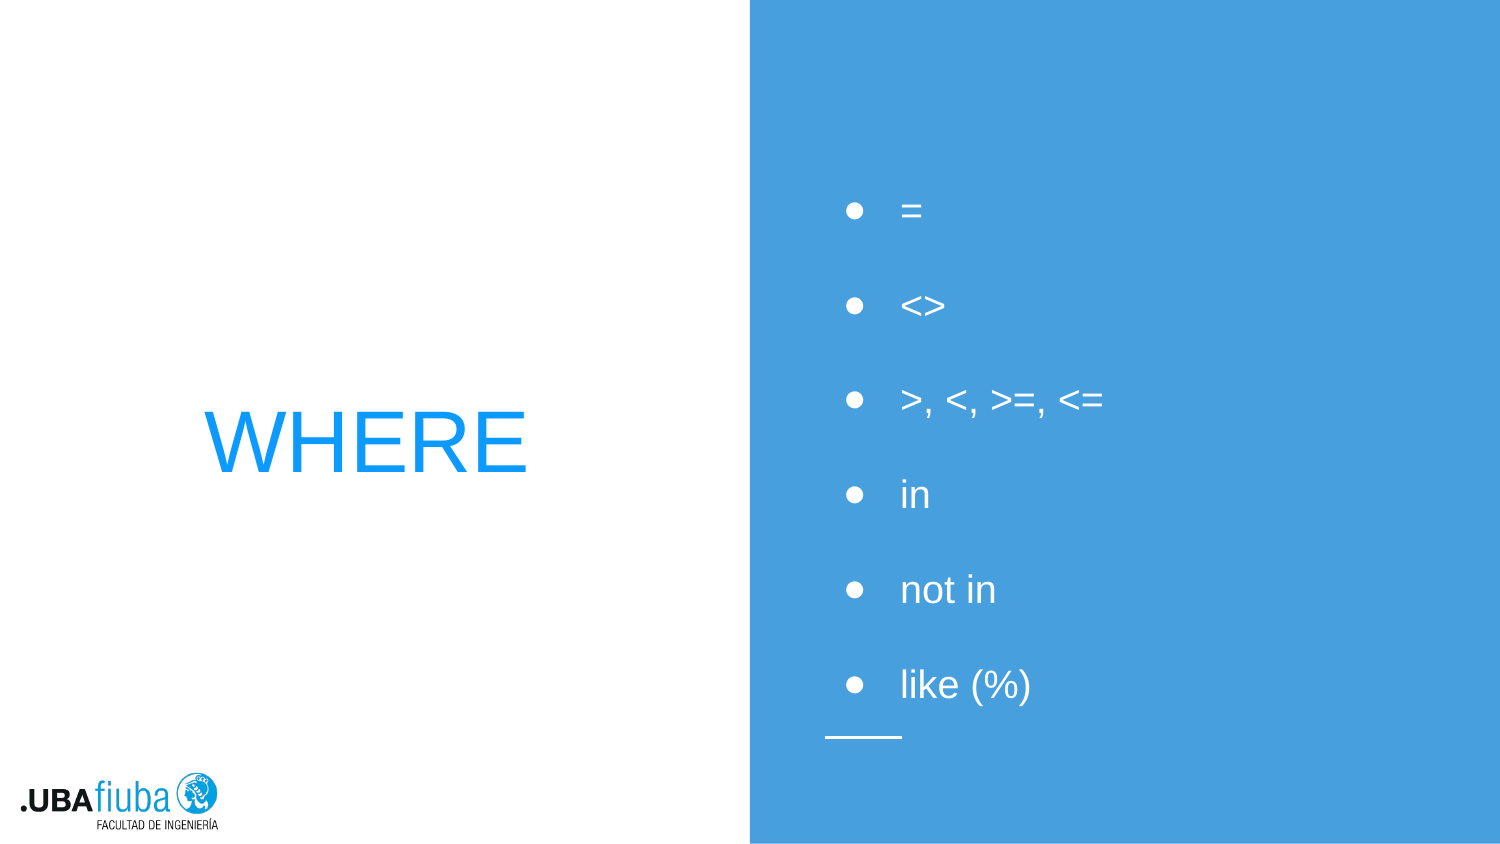

=
<>
>, <, >=, <=
in
not in
like (%)
# WHERE